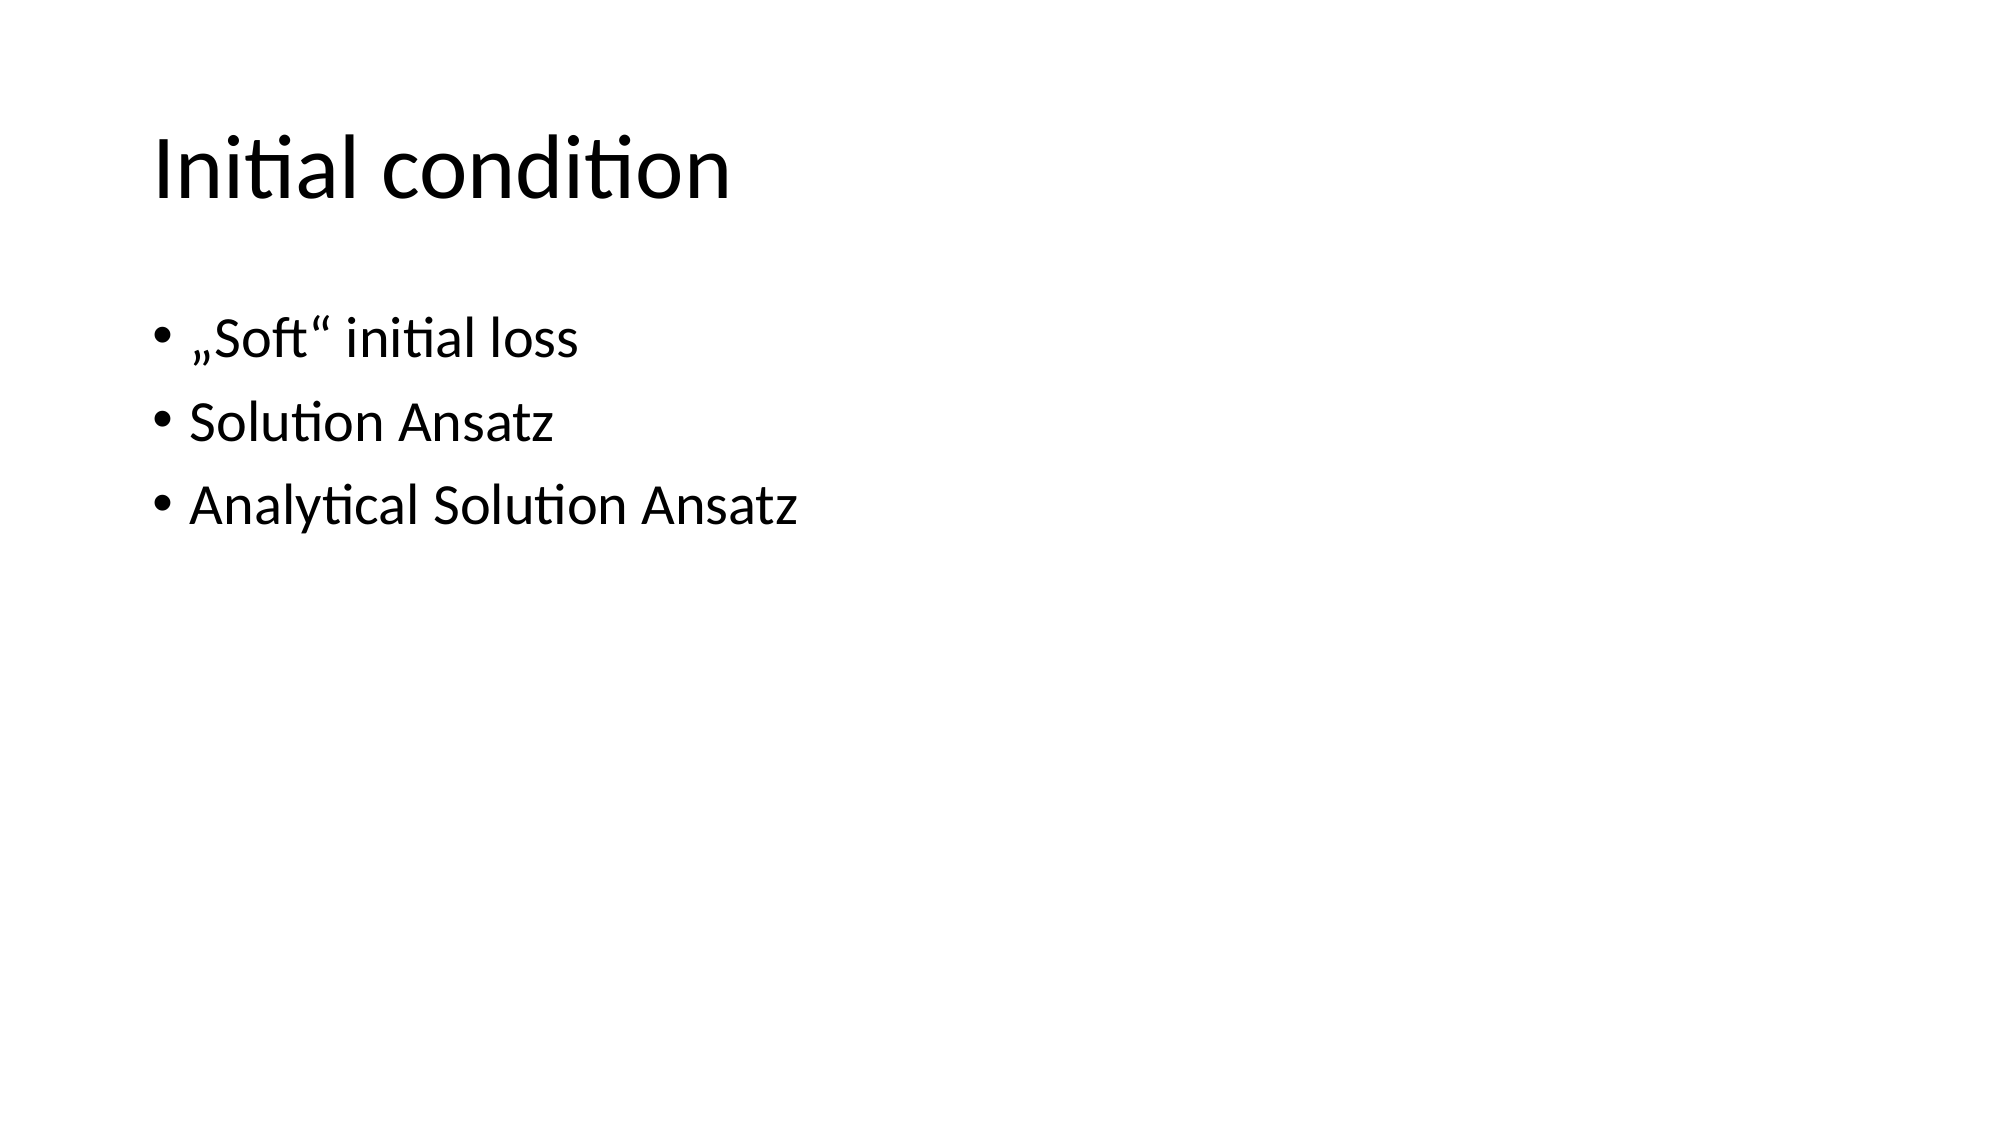

# Initial condition
„Soft“ initial loss
Solution Ansatz
Analytical Solution Ansatz